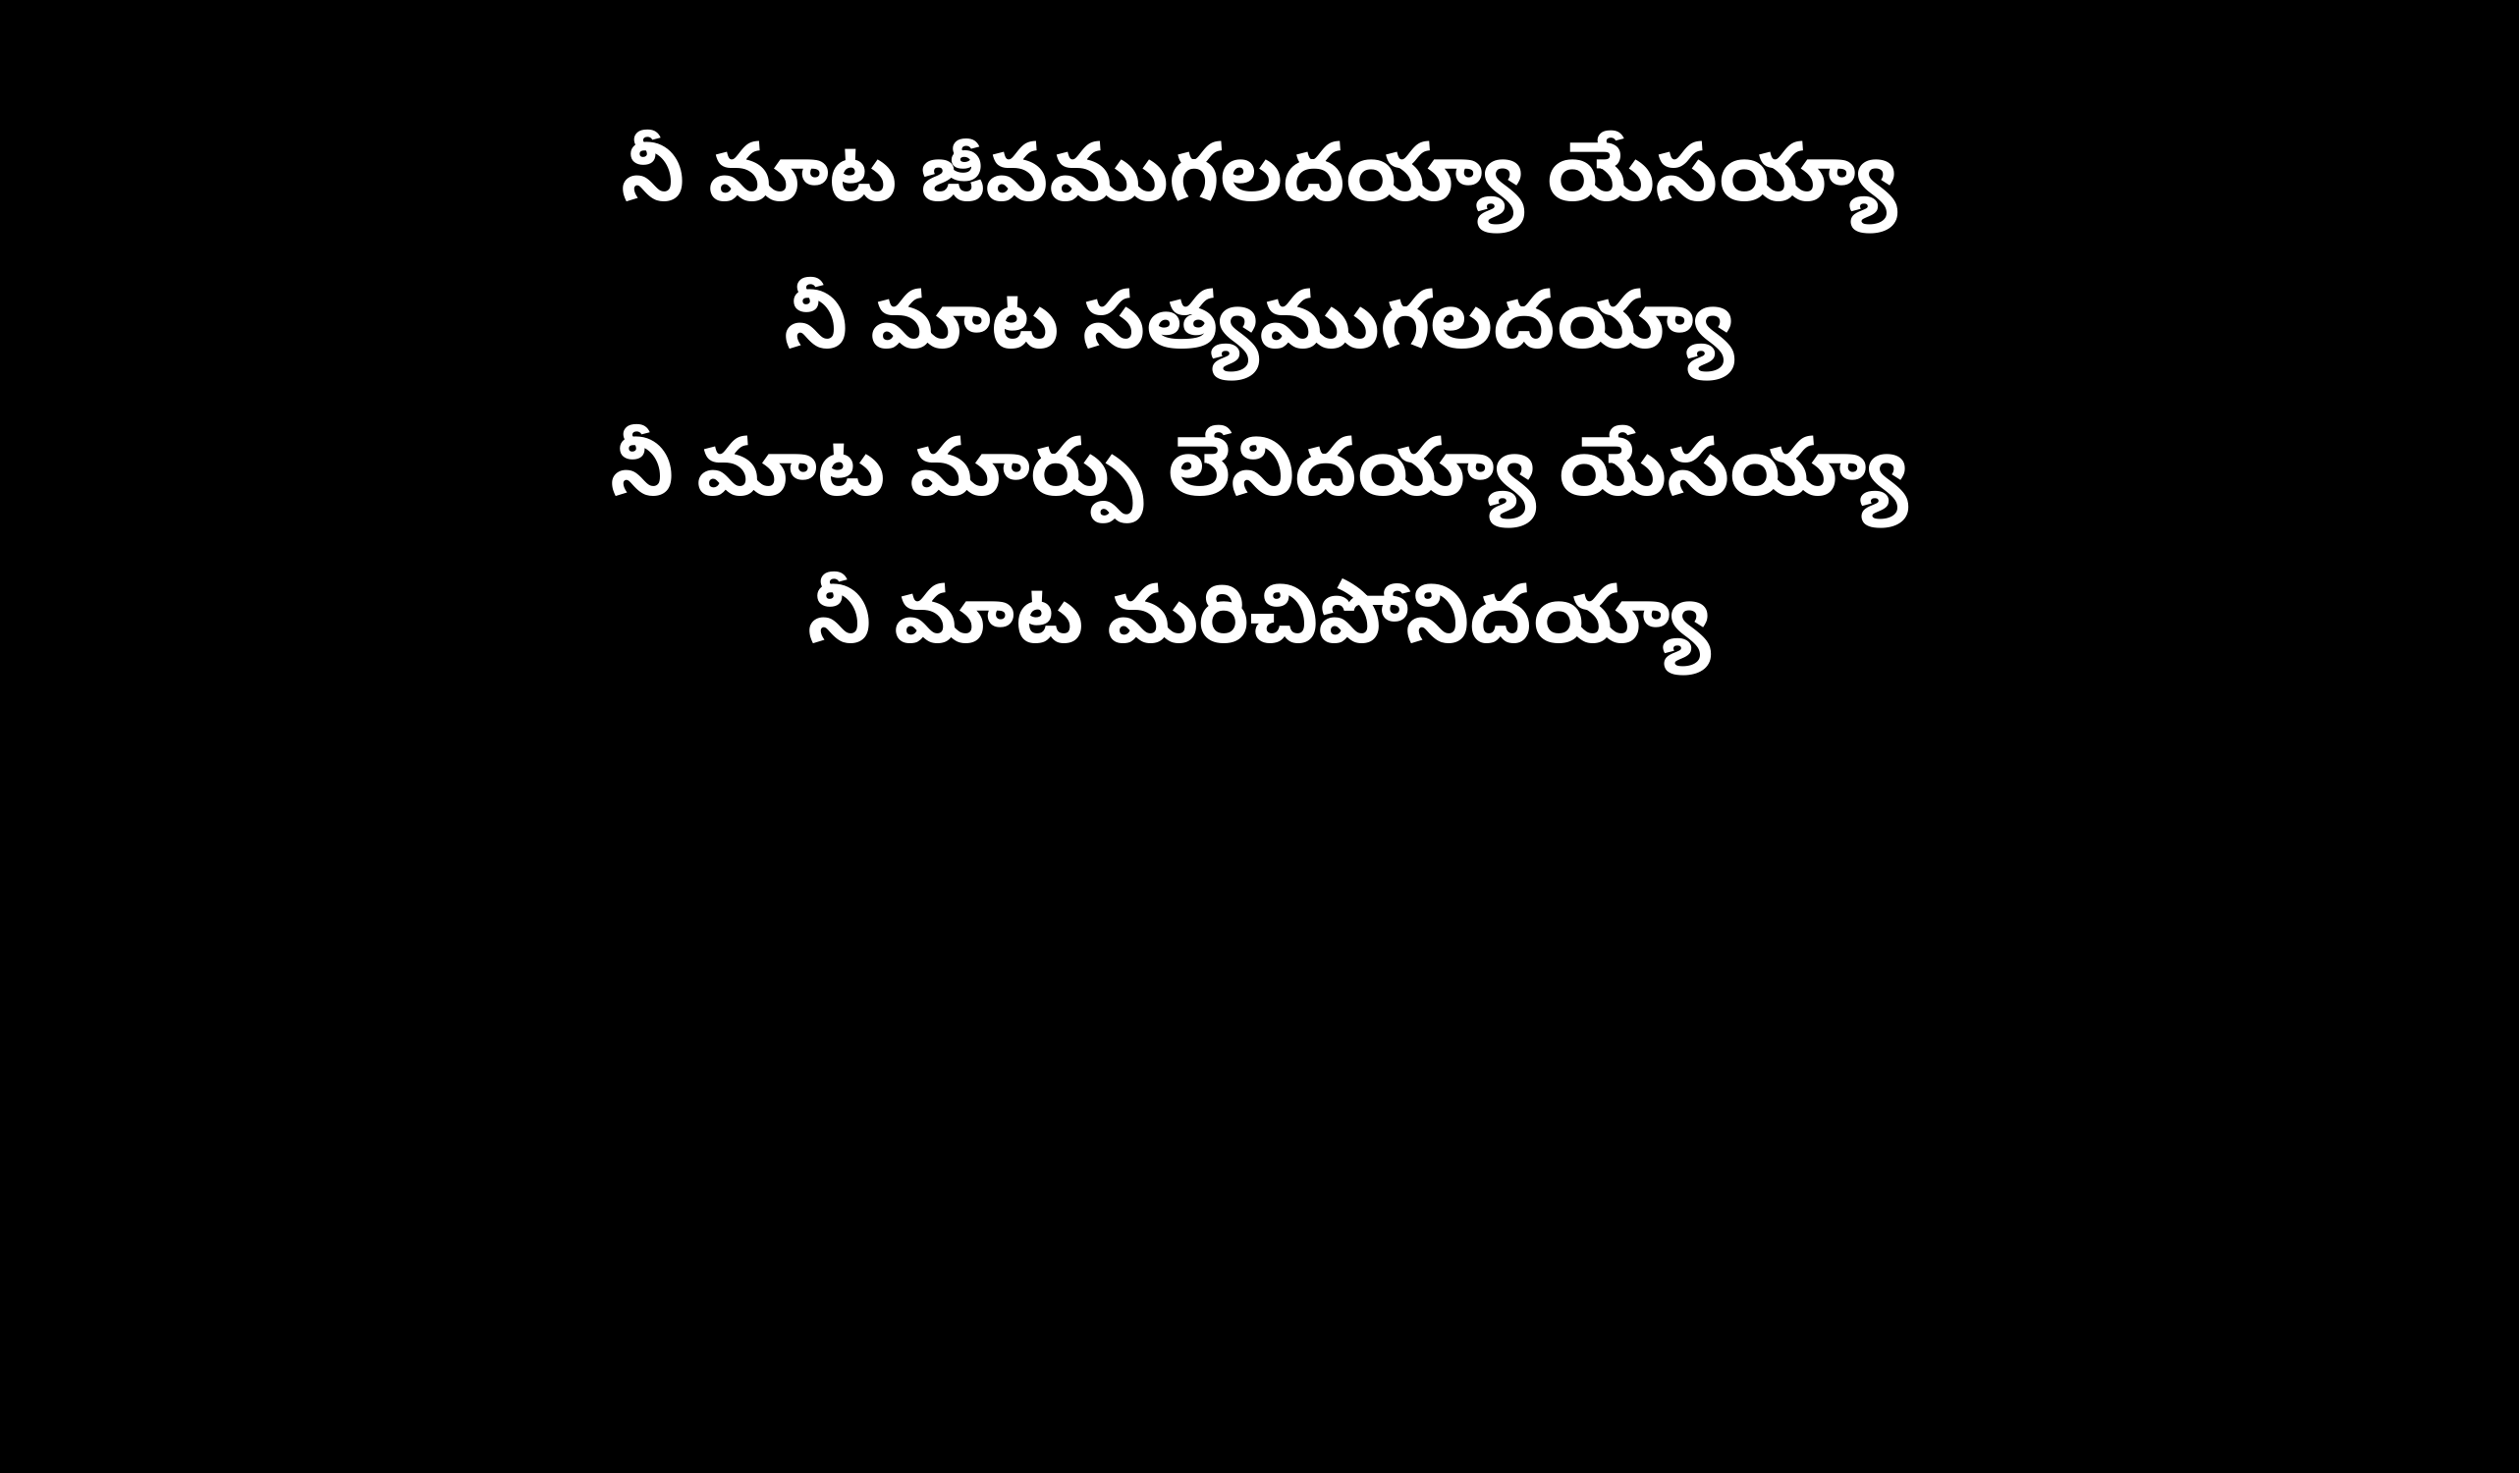

నీ మాట జీవముగలదయ్యా యేసయ్యా
నీ మాట సత్యముగలదయ్యా
నీ మాట మార్పు లేనిదయ్యా యేసయ్యా
నీ మాట మరిచిపోనిదయ్యా